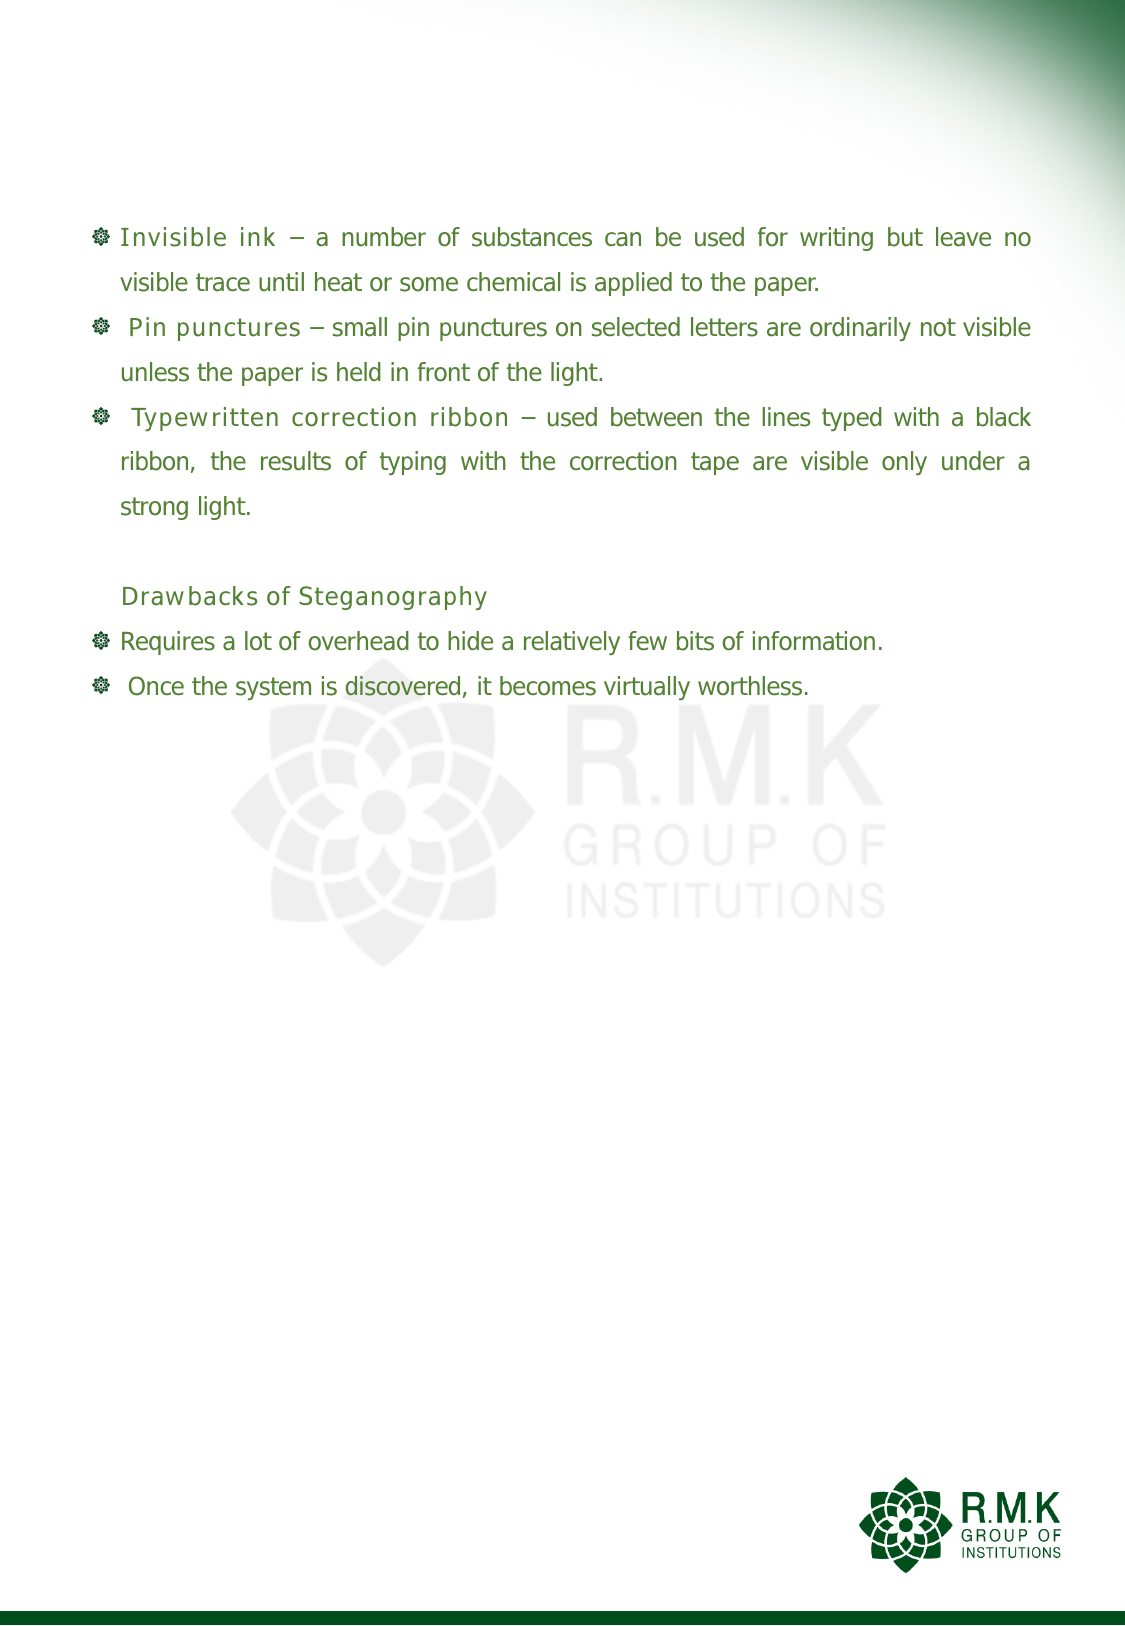

#

Invisible ink – a number of substances can be used for writing but leave no visible trace until heat or some chemical is applied to the paper.
 Pin punctures – small pin punctures on selected letters are ordinarily not visible unless the paper is held in front of the light.
 Typewritten correction ribbon – used between the lines typed with a black ribbon, the results of typing with the correction tape are visible only under a strong light.

    Drawbacks of Steganography
Requires a lot of overhead to hide a relatively few bits of information.
 Once the system is discovered, it becomes virtually worthless.